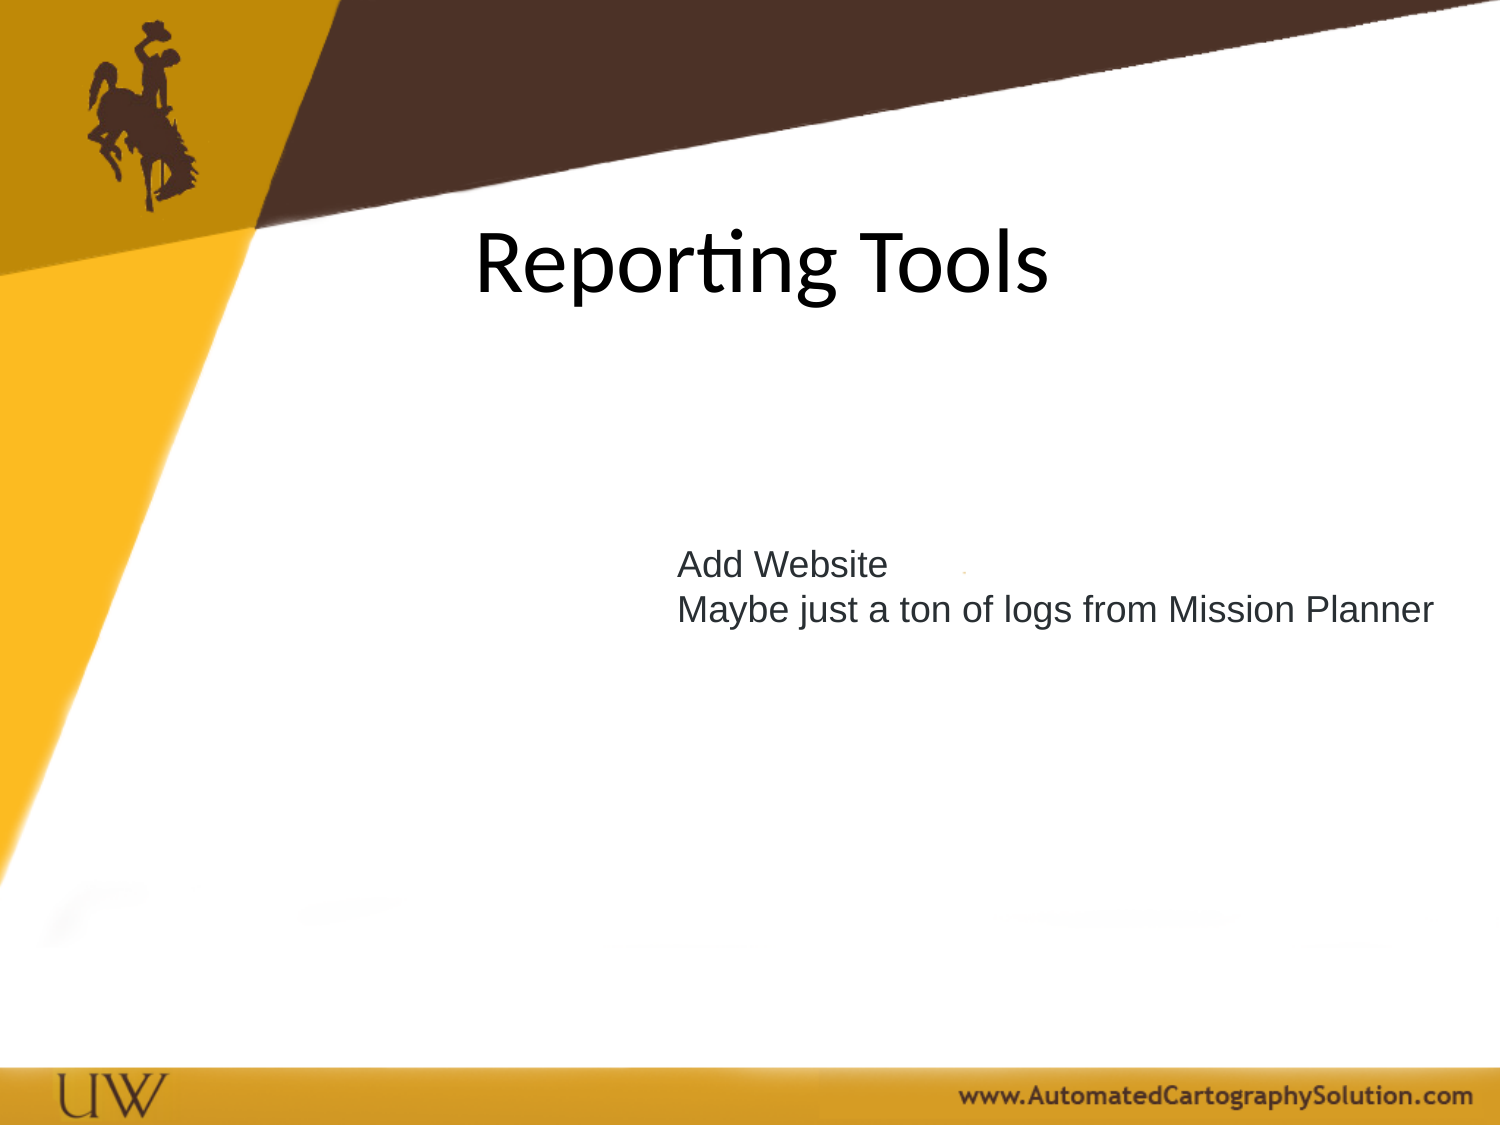

# Reporting Tools
Add Website
Maybe just a ton of logs from Mission Planner